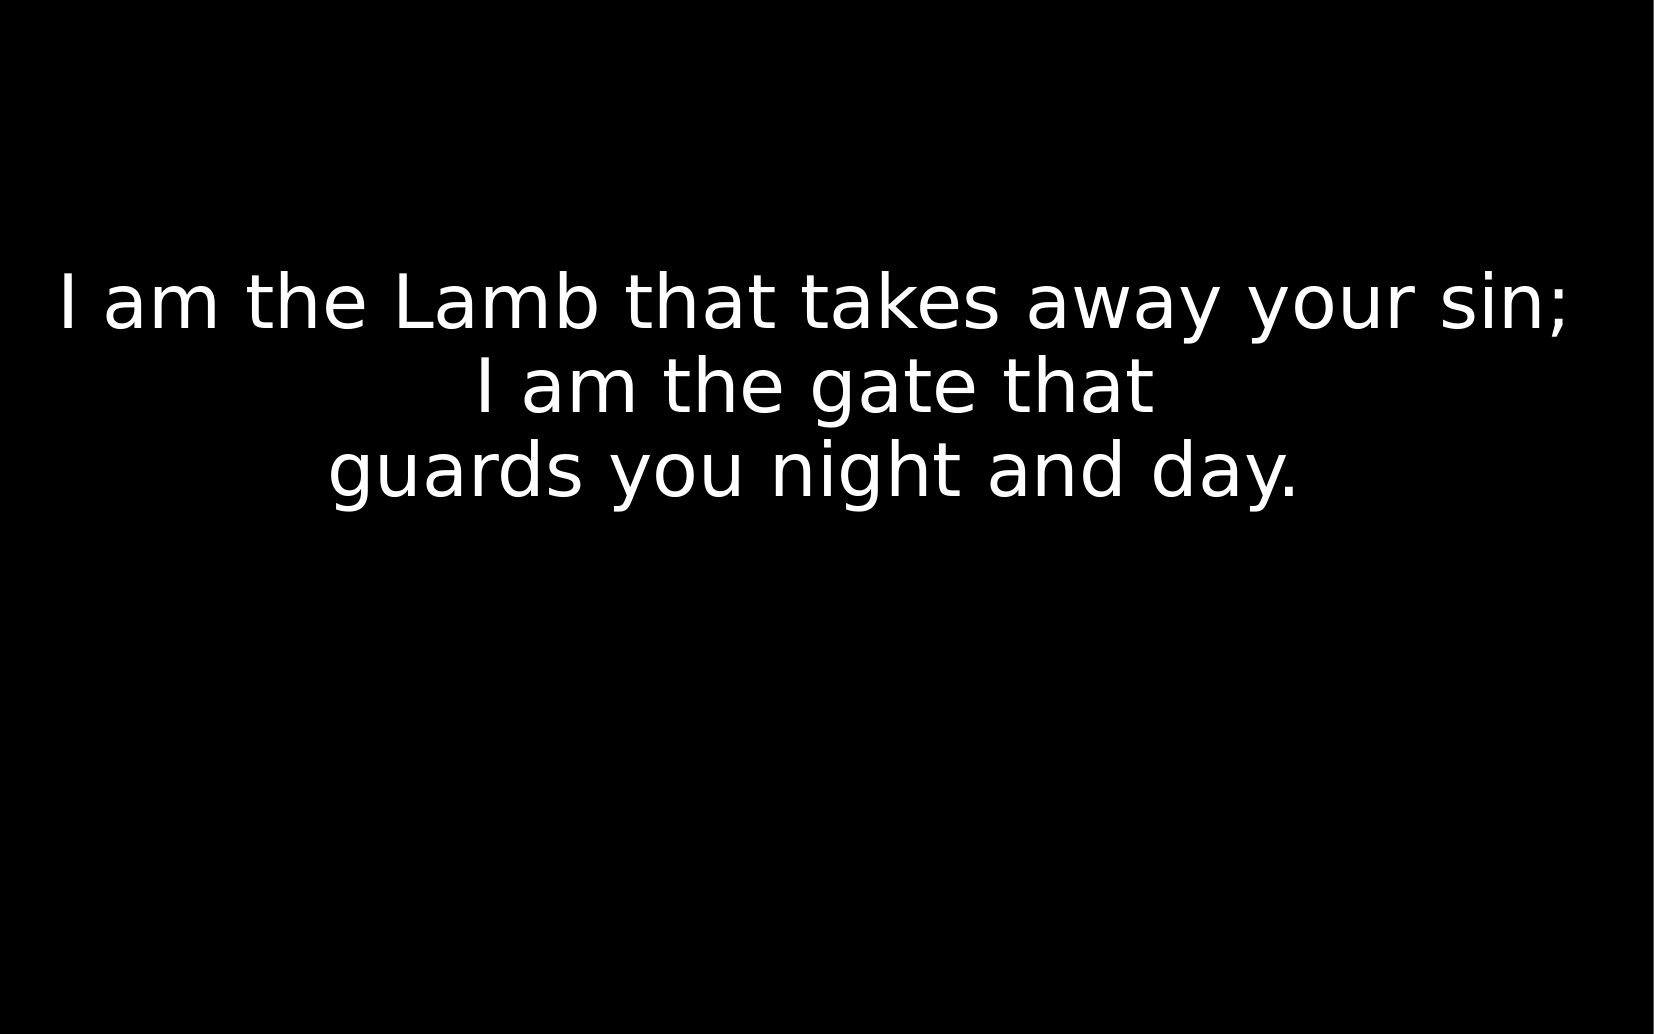

I am the Lamb that takes away your sin;
I am the gate that
guards you night and day.